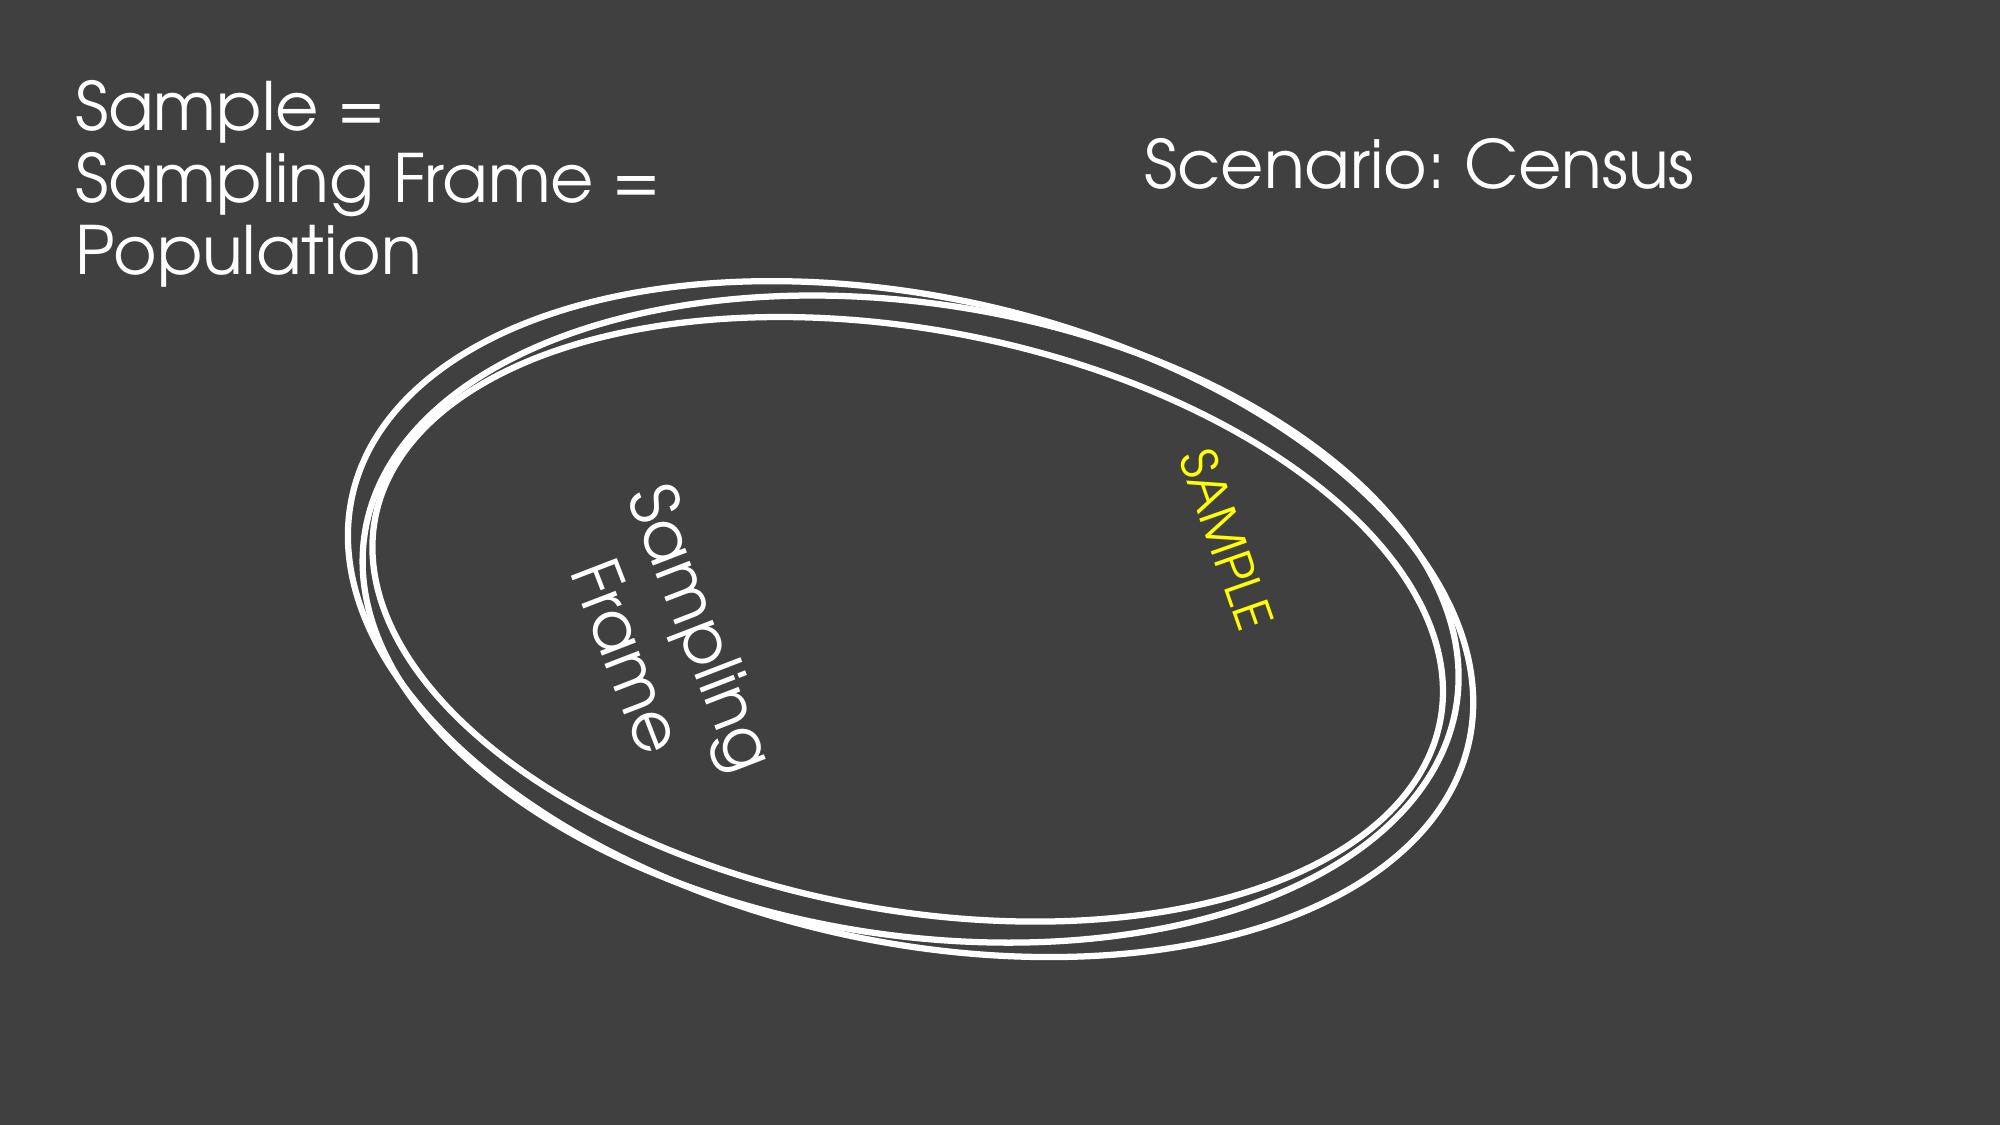

Scenario: Census
# Sample = Sampling Frame = Population

SAMPLE

Sampling
Frame